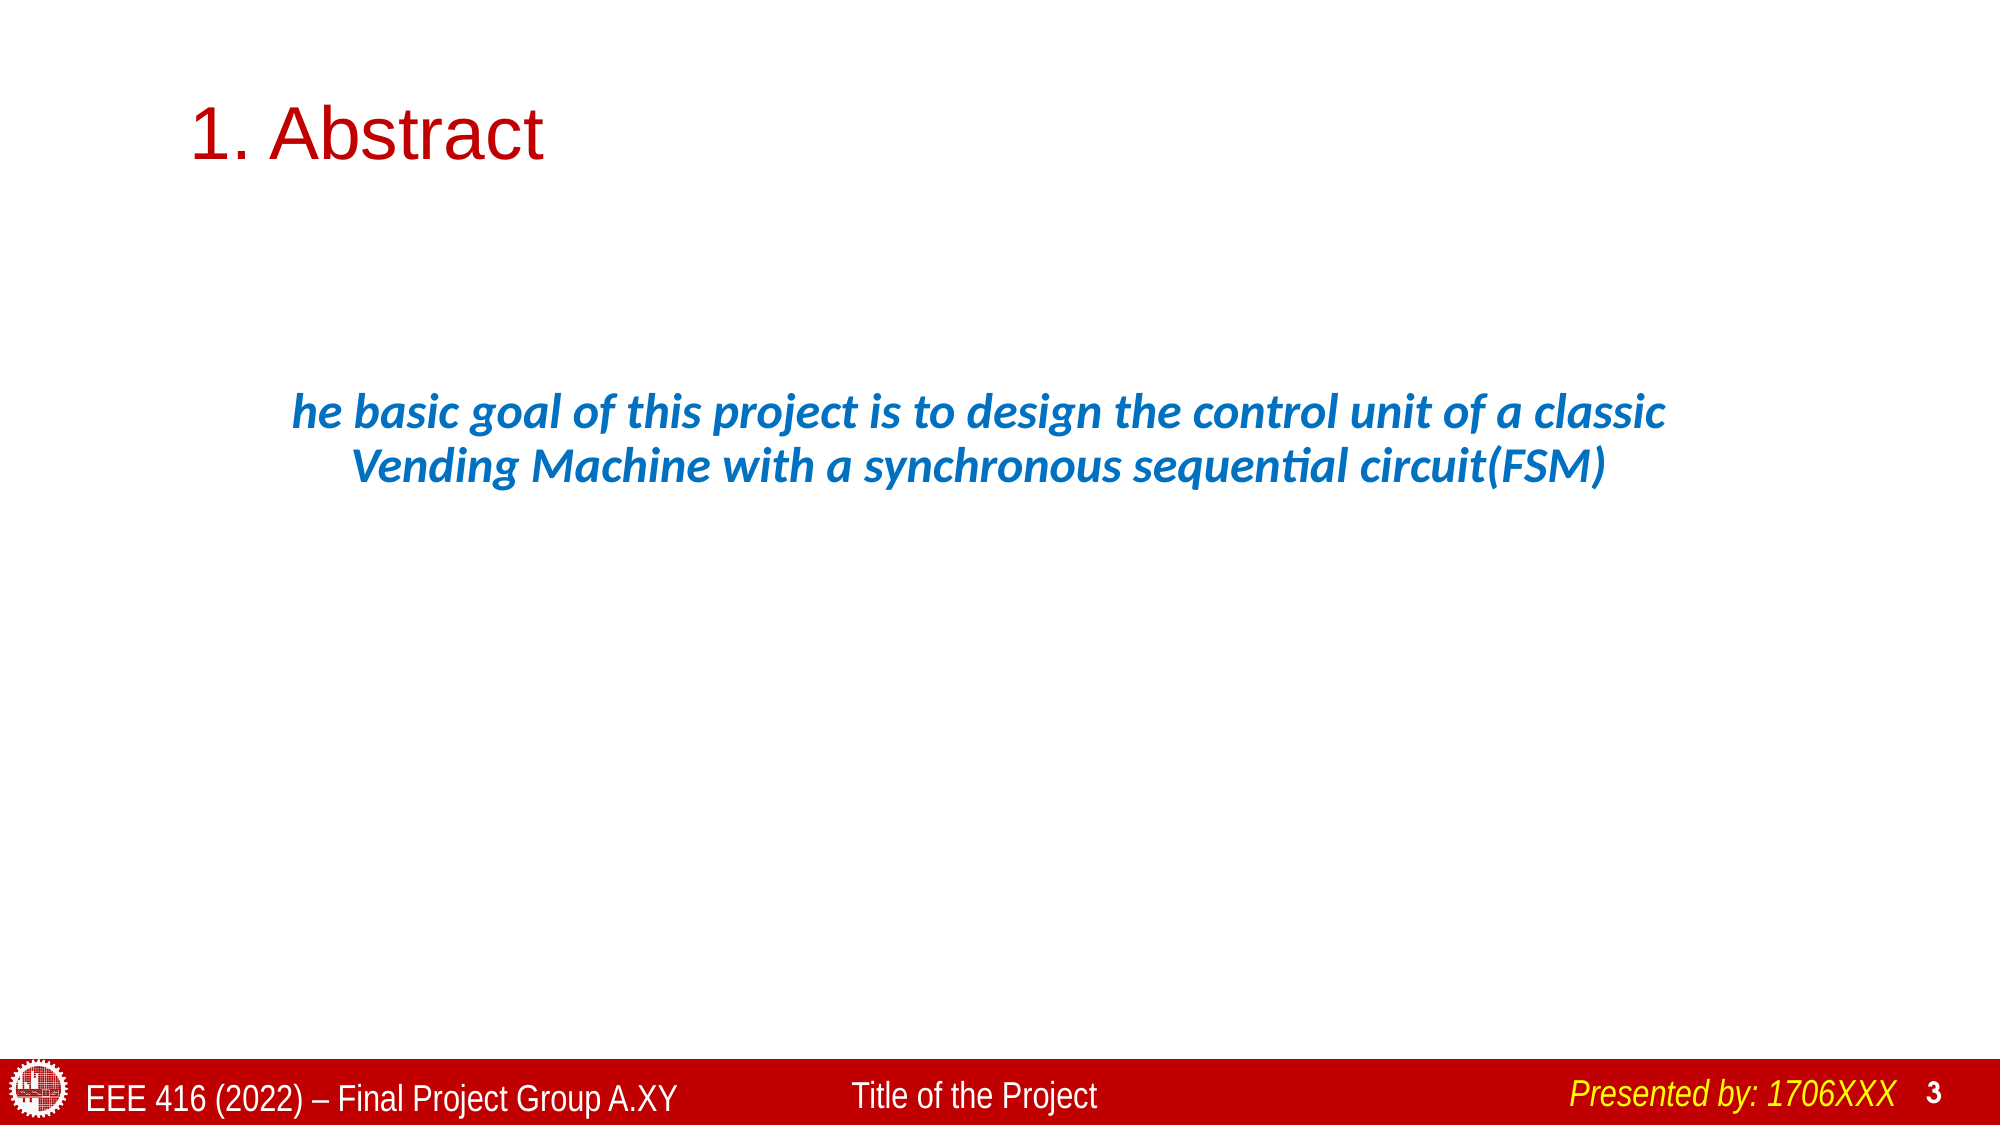

# 1. Abstract
he basic goal of this project is to design the control unit of a classic Vending Machine with a synchronous sequential circuit(FSM)
Presented by: 1706XXX
Title of the Project
EEE 416 (2022) – Final Project Group A.XY
3